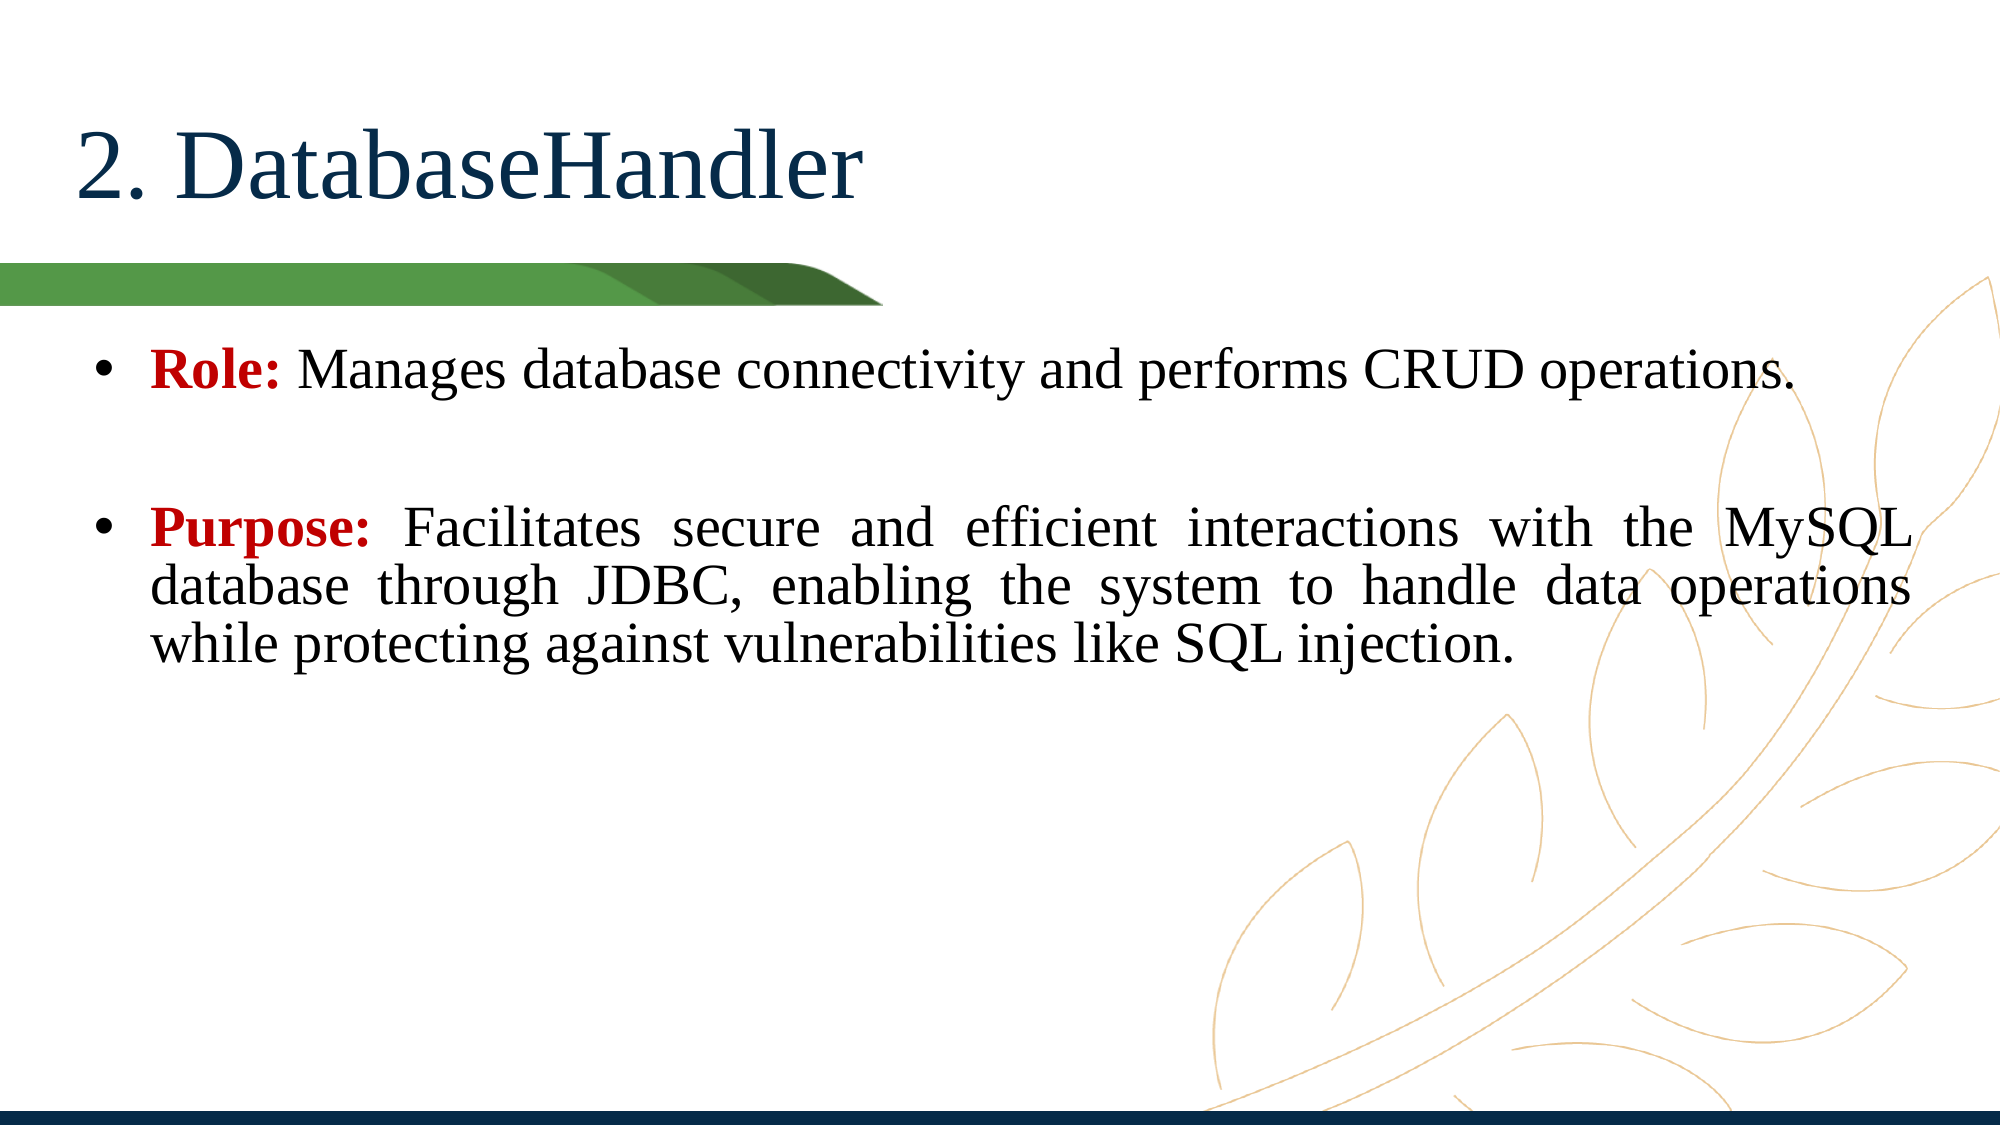

# 2. DatabaseHandler
Role: Manages database connectivity and performs CRUD operations.

Purpose: Facilitates secure and efficient interactions with the MySQL database through JDBC, enabling the system to handle data operations while protecting against vulnerabilities like SQL injection.